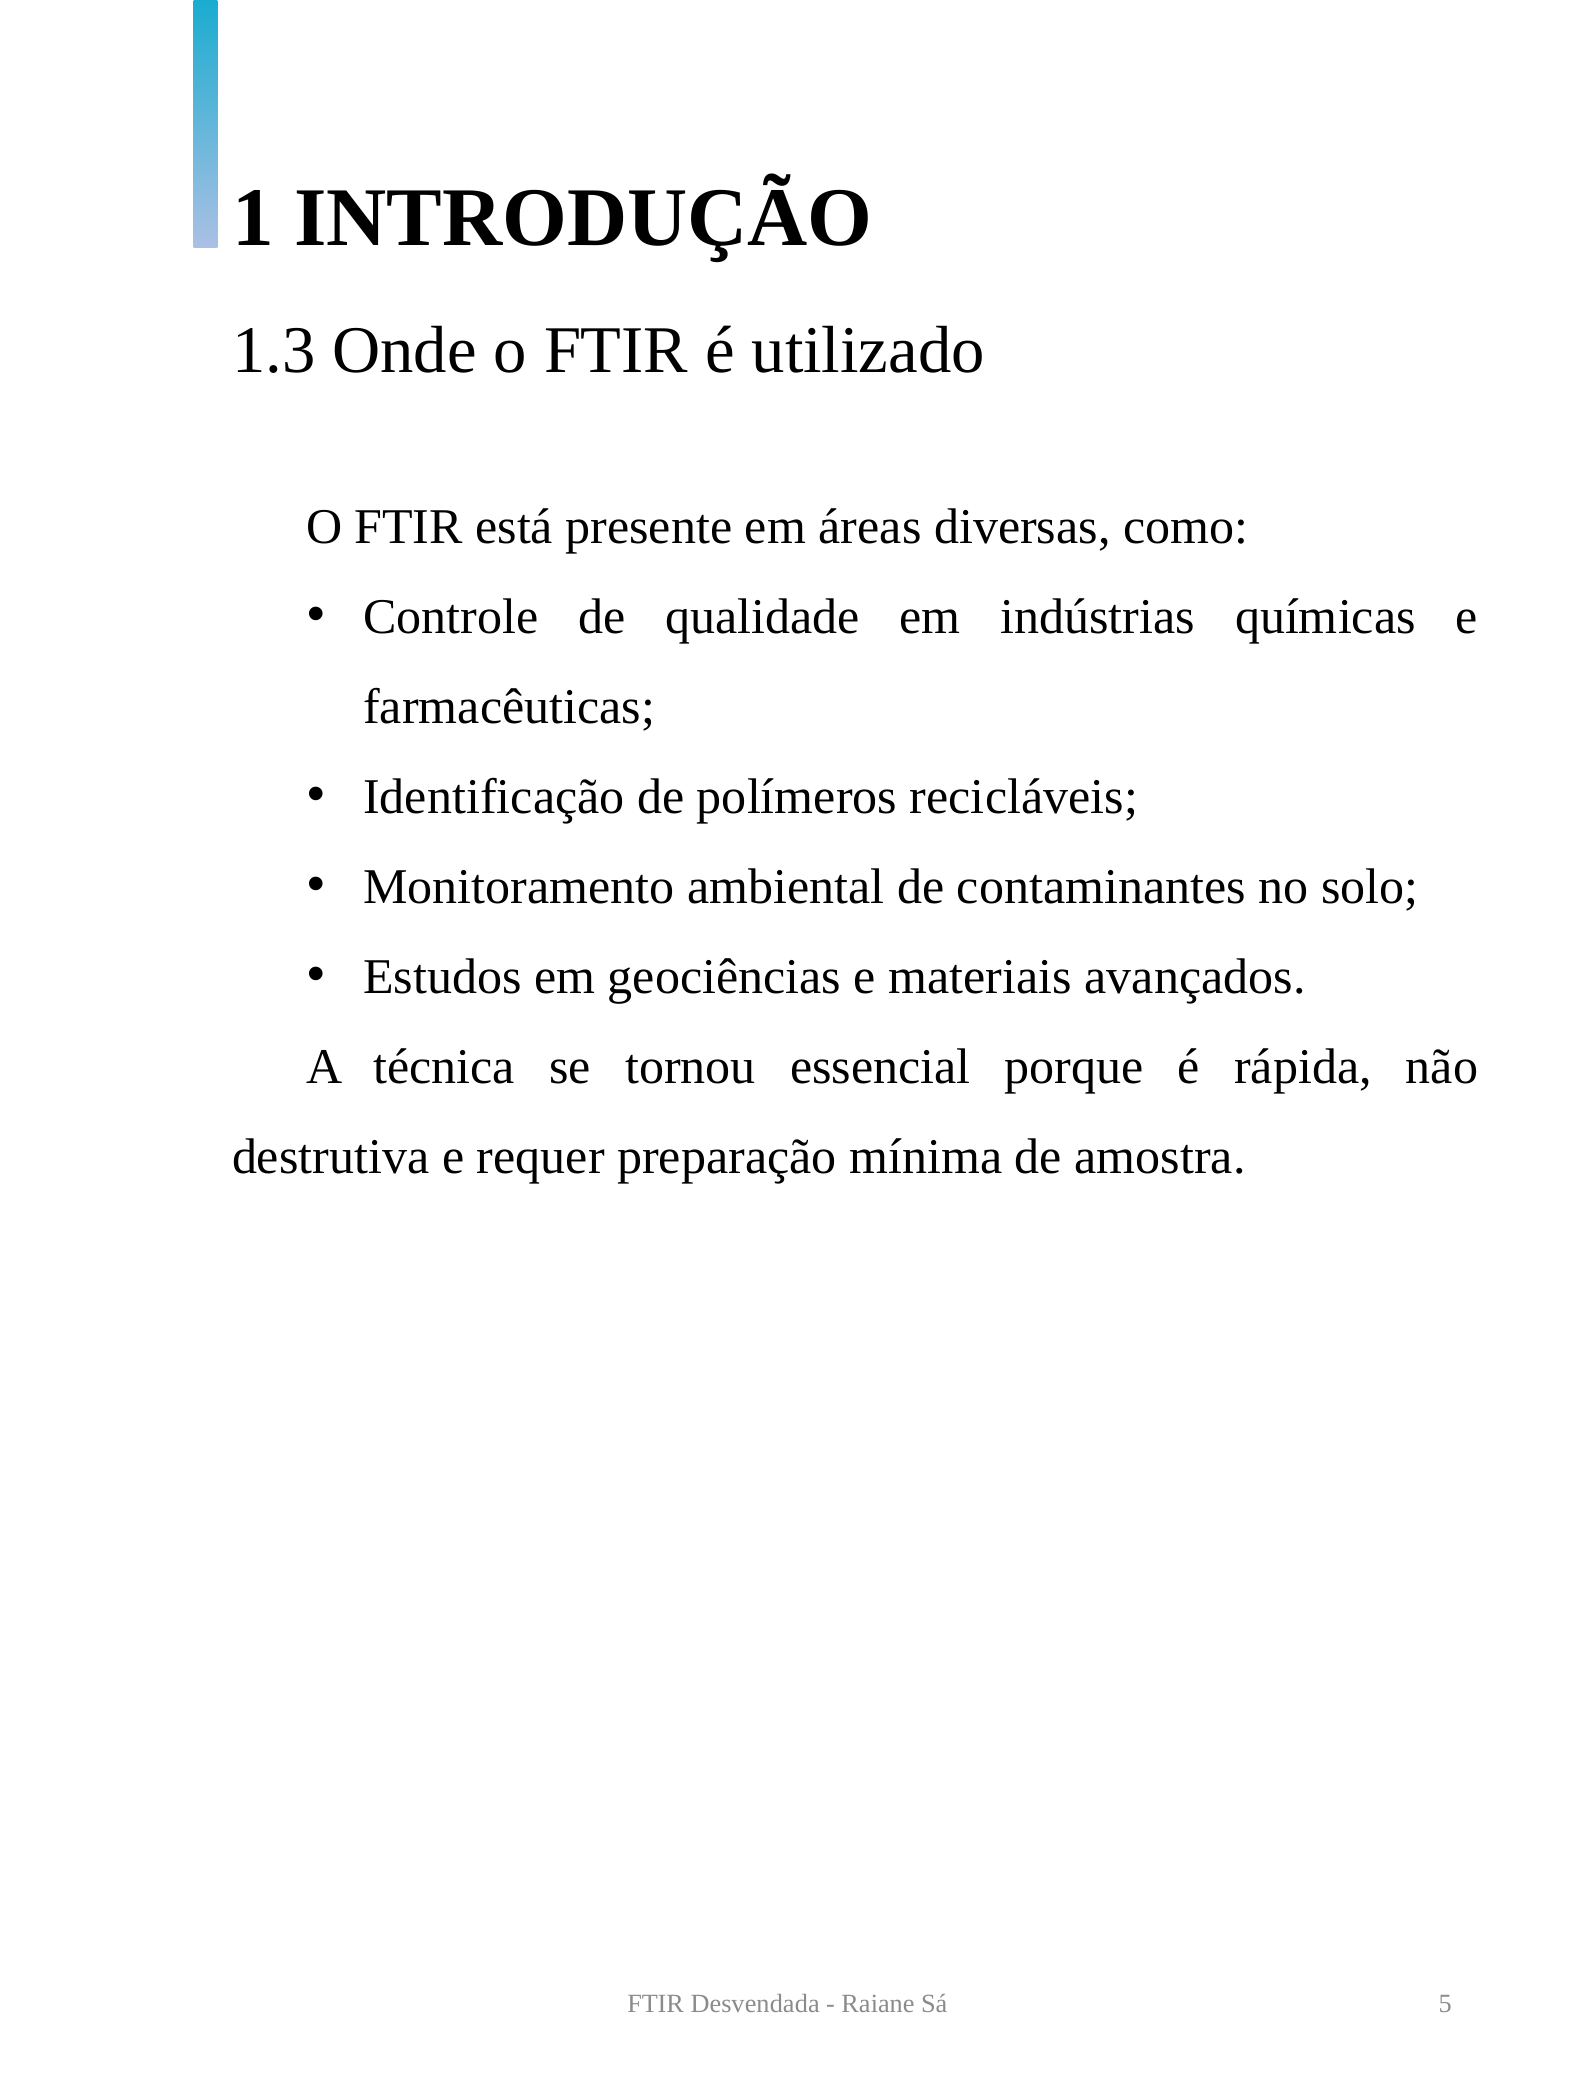

1 INTRODUÇÃO
1.3 Onde o FTIR é utilizado
O FTIR está presente em áreas diversas, como:
Controle de qualidade em indústrias químicas e farmacêuticas;
Identificação de polímeros recicláveis;
Monitoramento ambiental de contaminantes no solo;
Estudos em geociências e materiais avançados.
A técnica se tornou essencial porque é rápida, não destrutiva e requer preparação mínima de amostra.
FTIR Desvendada - Raiane Sá
5